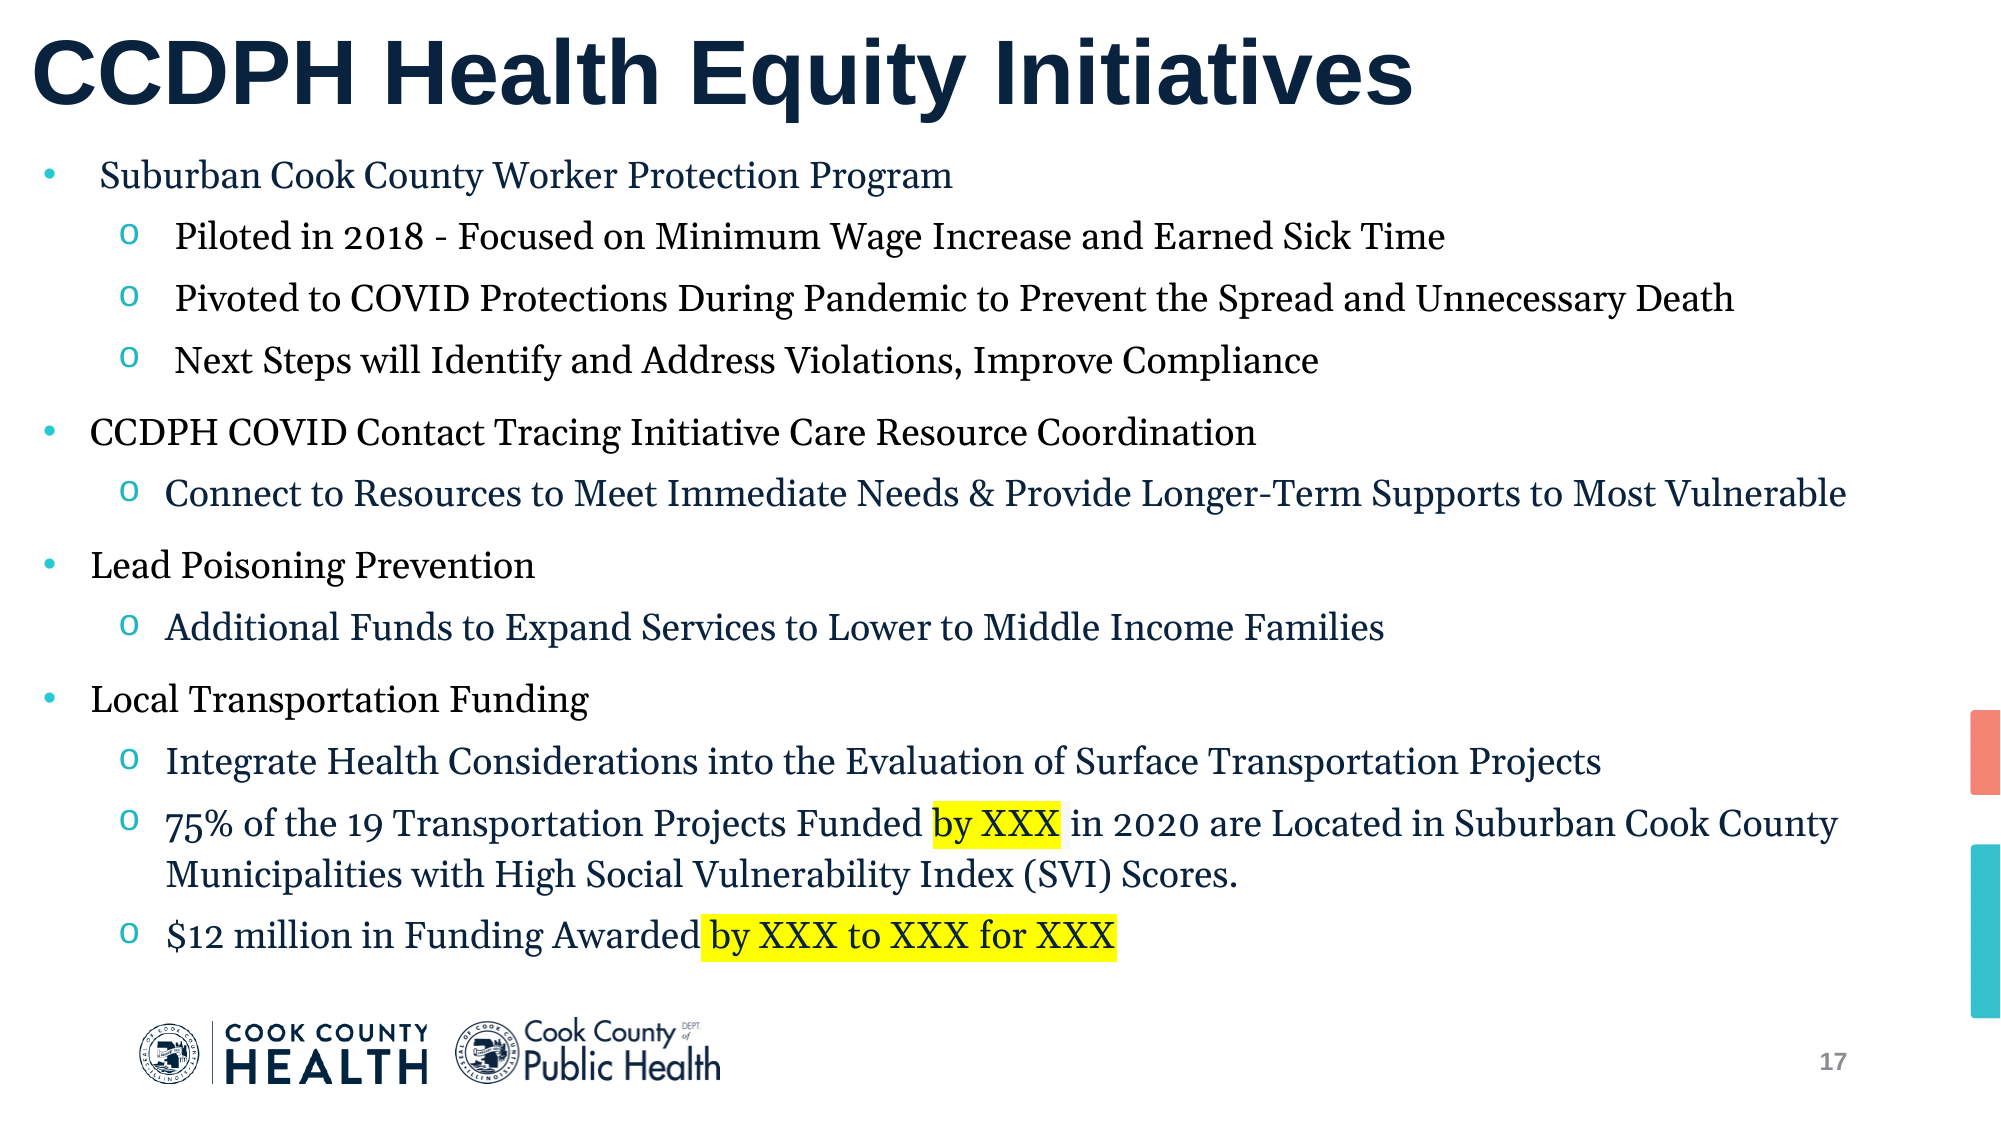

# CCDPH Health Equity Initiatives
Suburban Cook County Worker Protection Program
Piloted in 2018 - Focused on Minimum Wage Increase and Earned Sick Time
Pivoted to COVID Protections During Pandemic to Prevent the Spread and Unnecessary Death
Next Steps will Identify and Address Violations, Improve Compliance
CCDPH COVID Contact Tracing Initiative Care Resource Coordination
Connect to Resources to Meet Immediate Needs & Provide Longer-Term Supports to Most Vulnerable
Lead Poisoning Prevention
Additional Funds to Expand Services to Lower to Middle Income Families
Local Transportation Funding
Integrate Health Considerations into the Evaluation of Surface Transportation Projects
75% of the 19 Transportation Projects Funded by XXX in 2020 are Located in Suburban Cook County Municipalities with High Social Vulnerability Index (SVI) Scores.
$12 million in Funding Awarded by XXX to XXX for XXX

17